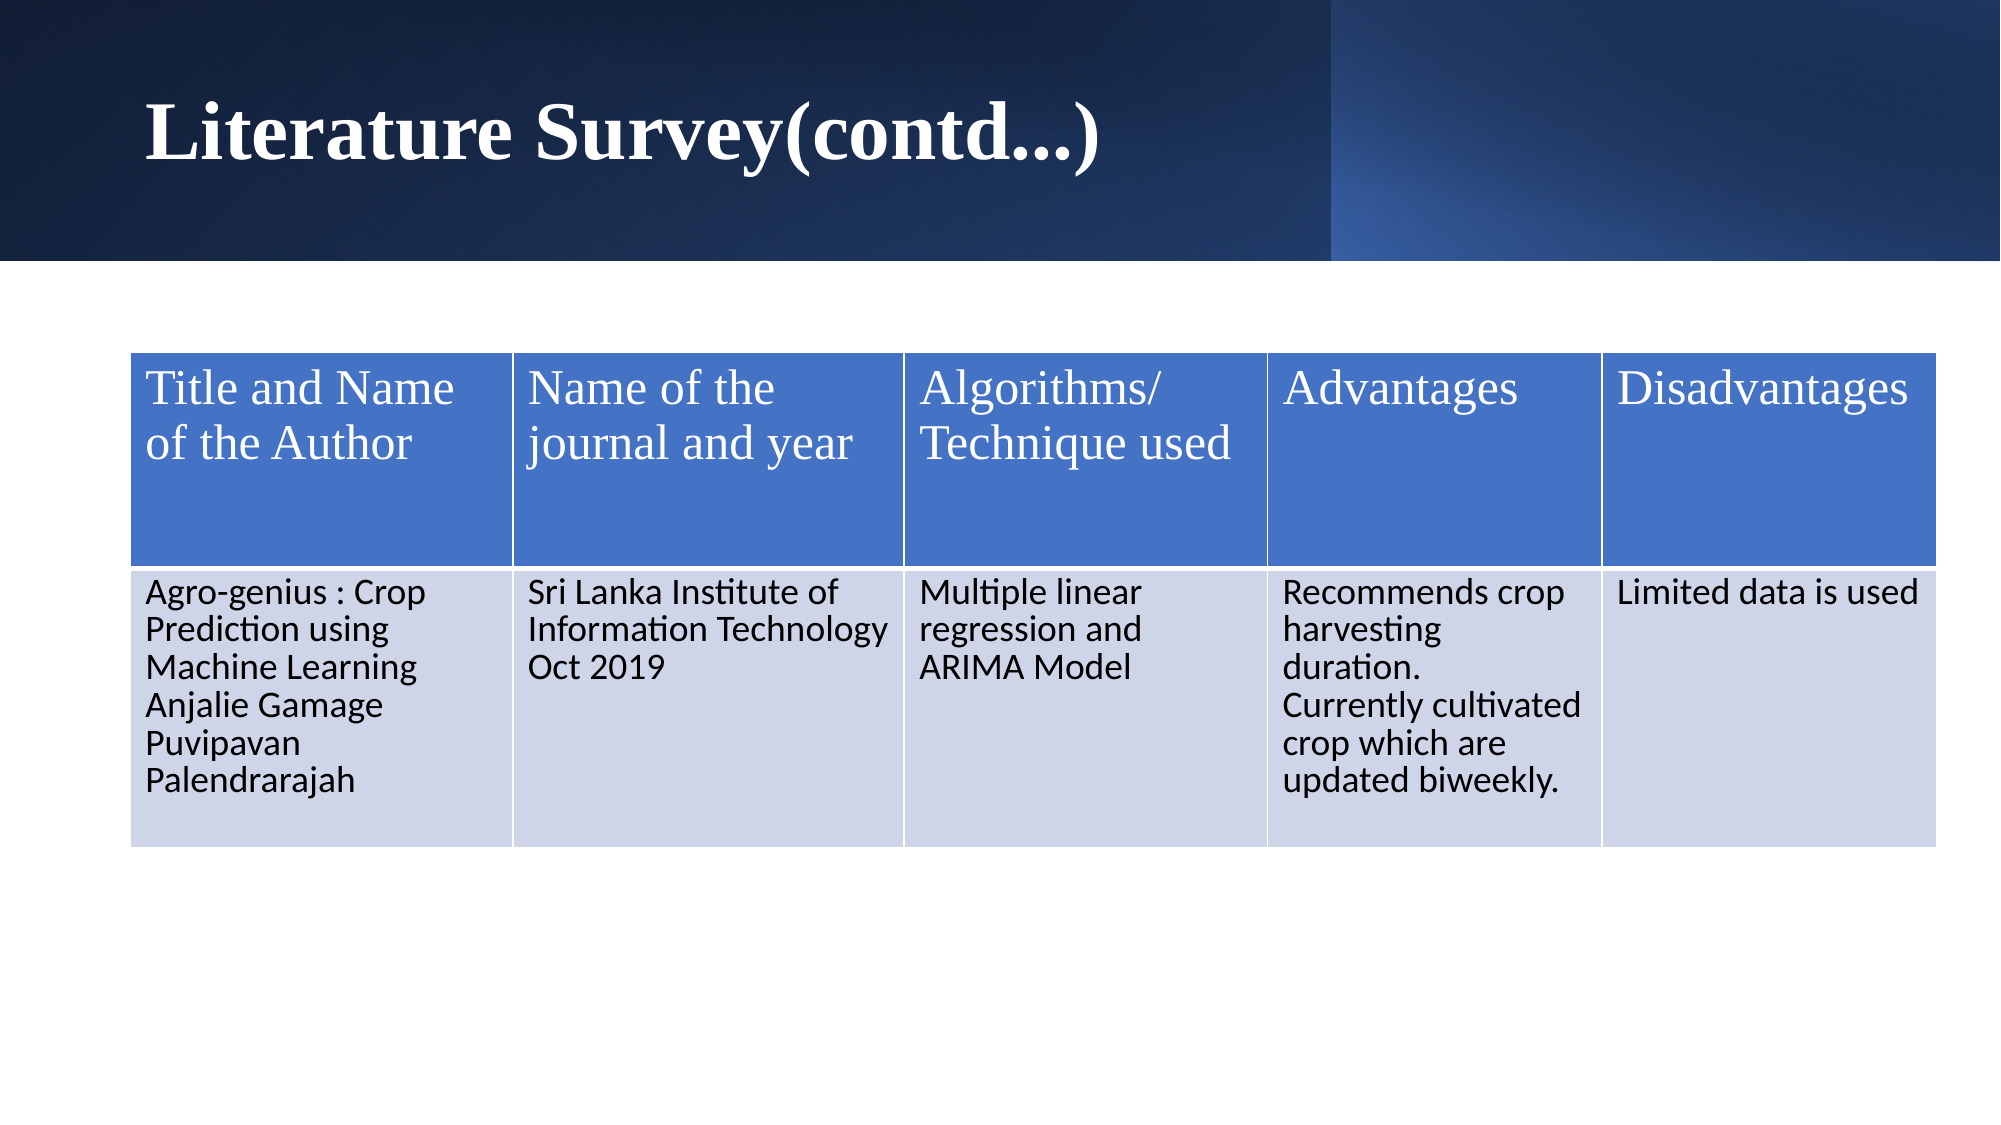

# Literature Survey(contd...)
| Title and Name of the Author | Name of the journal and year | Algorithms/Technique used | Advantages | Disadvantages |
| --- | --- | --- | --- | --- |
| Agro-genius : Crop Prediction using Machine Learning Anjalie Gamage Puvipavan Palendrarajah | Sri Lanka Institute of Information Technology Oct 2019 | Multiple linear regression and ARIMA Model | Recommends crop harvesting duration. Currently cultivated crop which are updated biweekly. | Limited data is used |
Title and Name of the Author
Name of the journal and year
Algorithms/Technique used
Advantages
Disadvantages